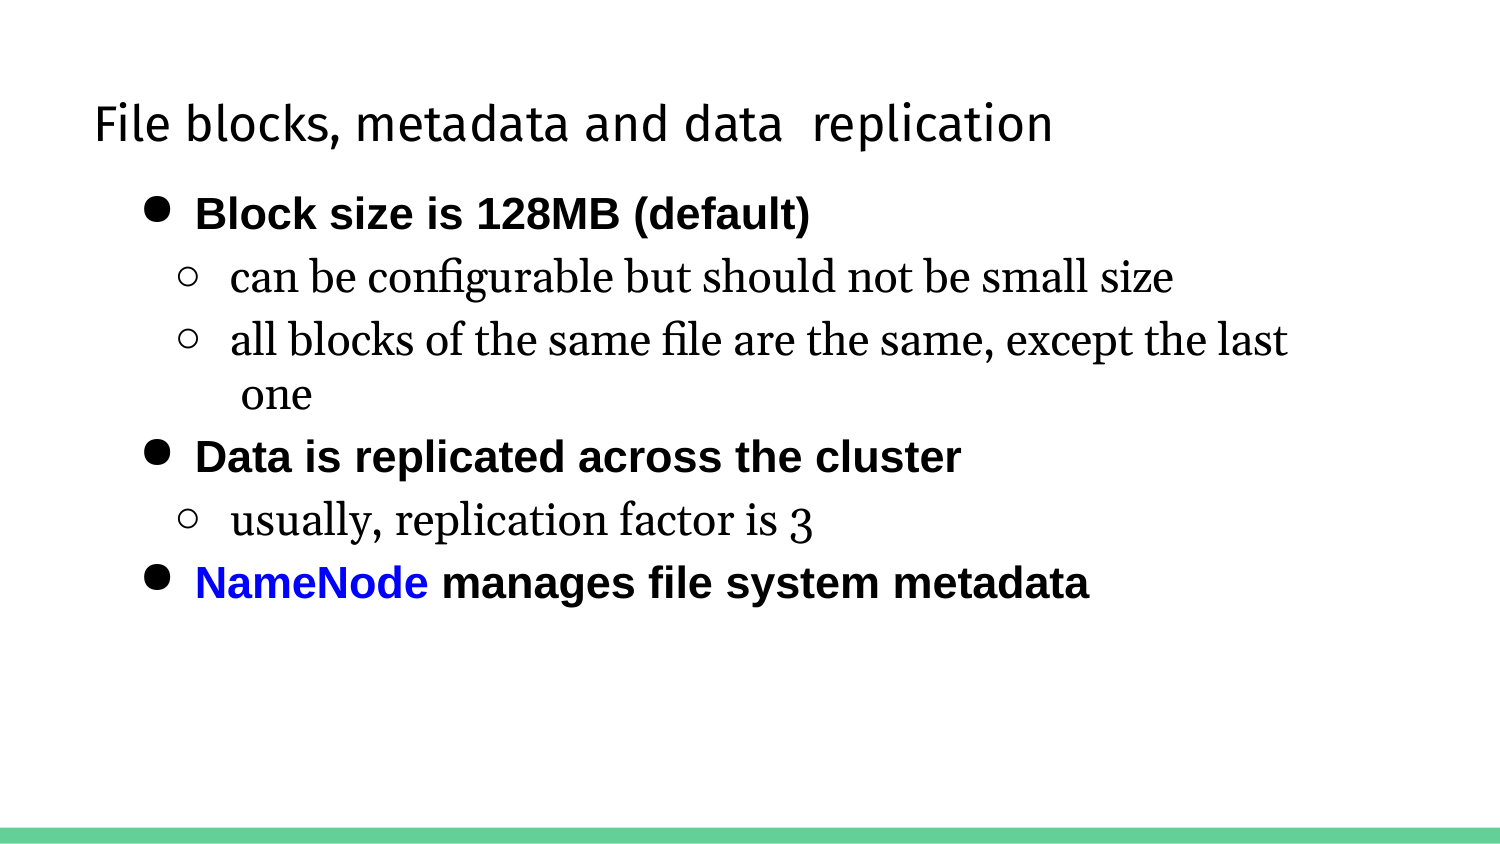

# File blocks, metadata and data  replication
Block size is 128MB (default)
can be configurable but should not be small size
all blocks of the same file are the same, except the last  one
Data is replicated across the cluster
usually, replication factor is 3
NameNode manages file system metadata